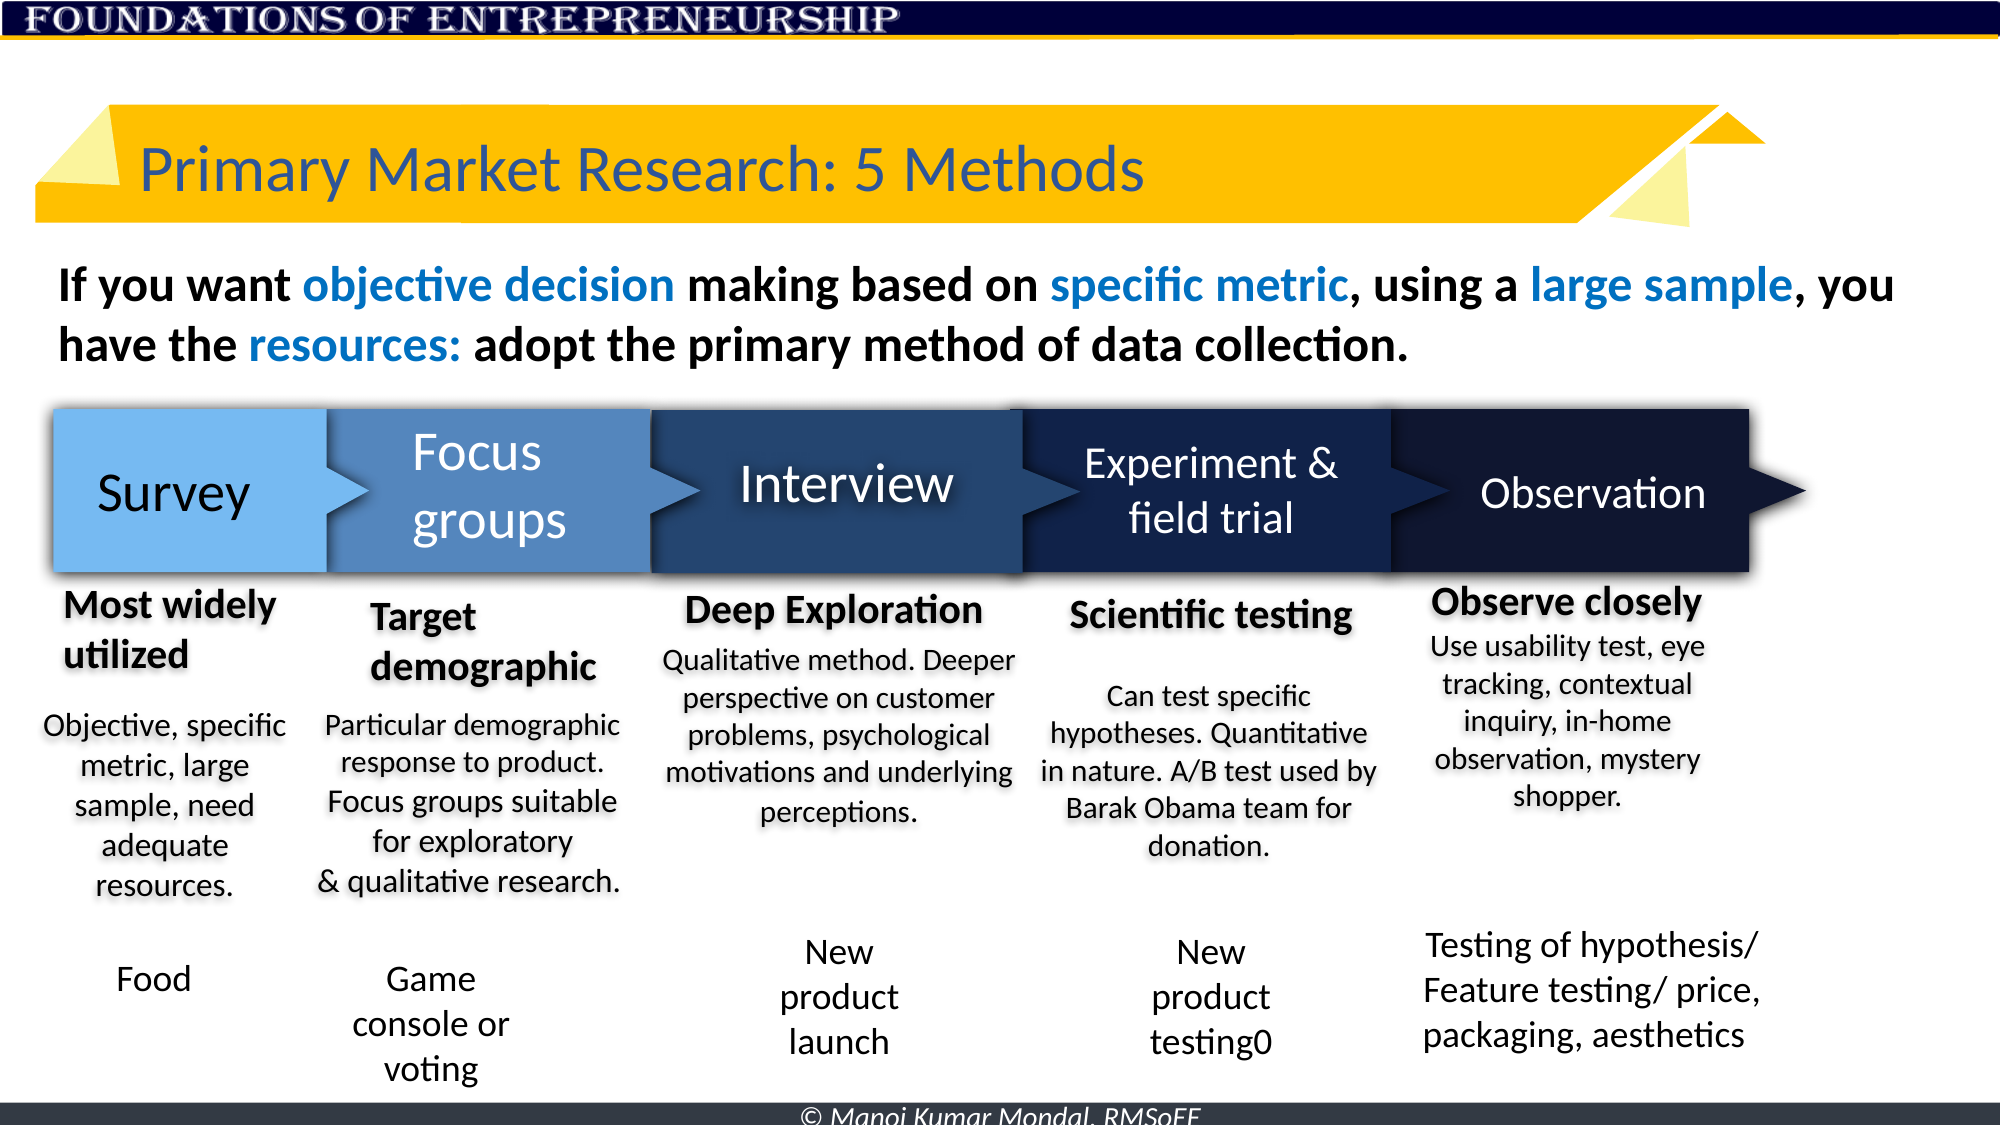

# Primary Market Research: 5 Methods

If you want objective decision making based on specific metric, using a large sample, you have the resources: adopt the primary method of data collection.
Focus
groups

Experiment &
field trial
Interview
Survey
Observation
Observe closely
Use usability test, eye tracking, contextual inquiry, in-home observation, mystery shopper.
Most widely
utilized
Objective, specific metric, large sample, need adequate resources.
Deep Exploration
Scientific testing
Can test specific hypotheses. Quantitative in nature. A/B test used by Barak Obama team for donation.
Target
demographic
Particular demographic response to product. Focus groups suitable for exploratory & qualitative research.
Qualitative method. Deeper perspective on customer problems, psychological motivations and underlying perceptions.
Testing of hypothesis/
Feature testing/ price, packaging, aesthetics
New product launch
New product testing0
Food
Game console or voting